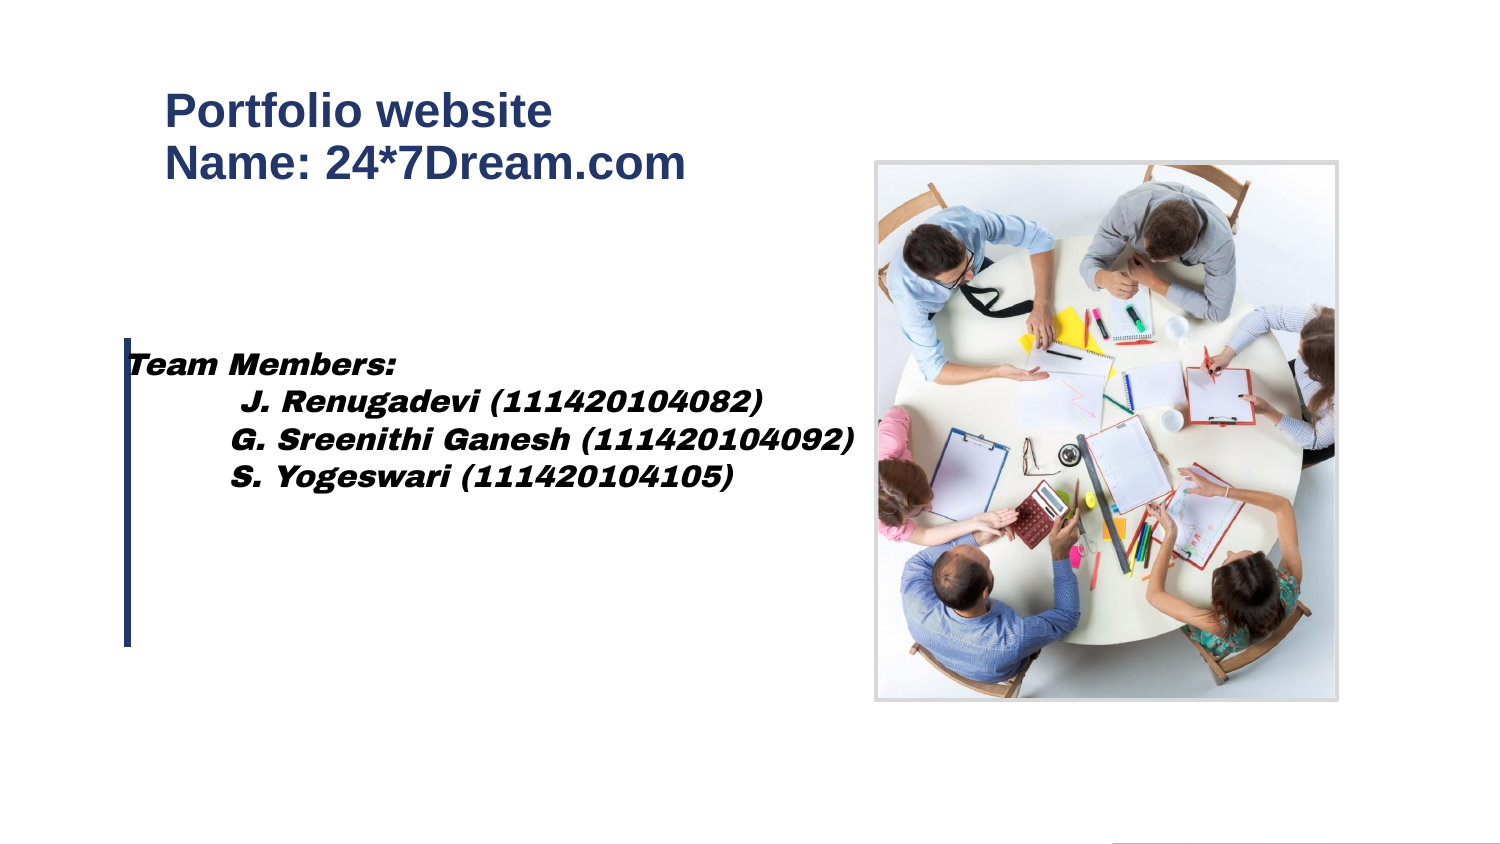

# Portfolio website Name: 24*7Dream.com
Team Members:
           J. Renugadevi (111420104082)
          G. Sreenithi Ganesh (111420104092)
          S. Yogeswari (111420104105)